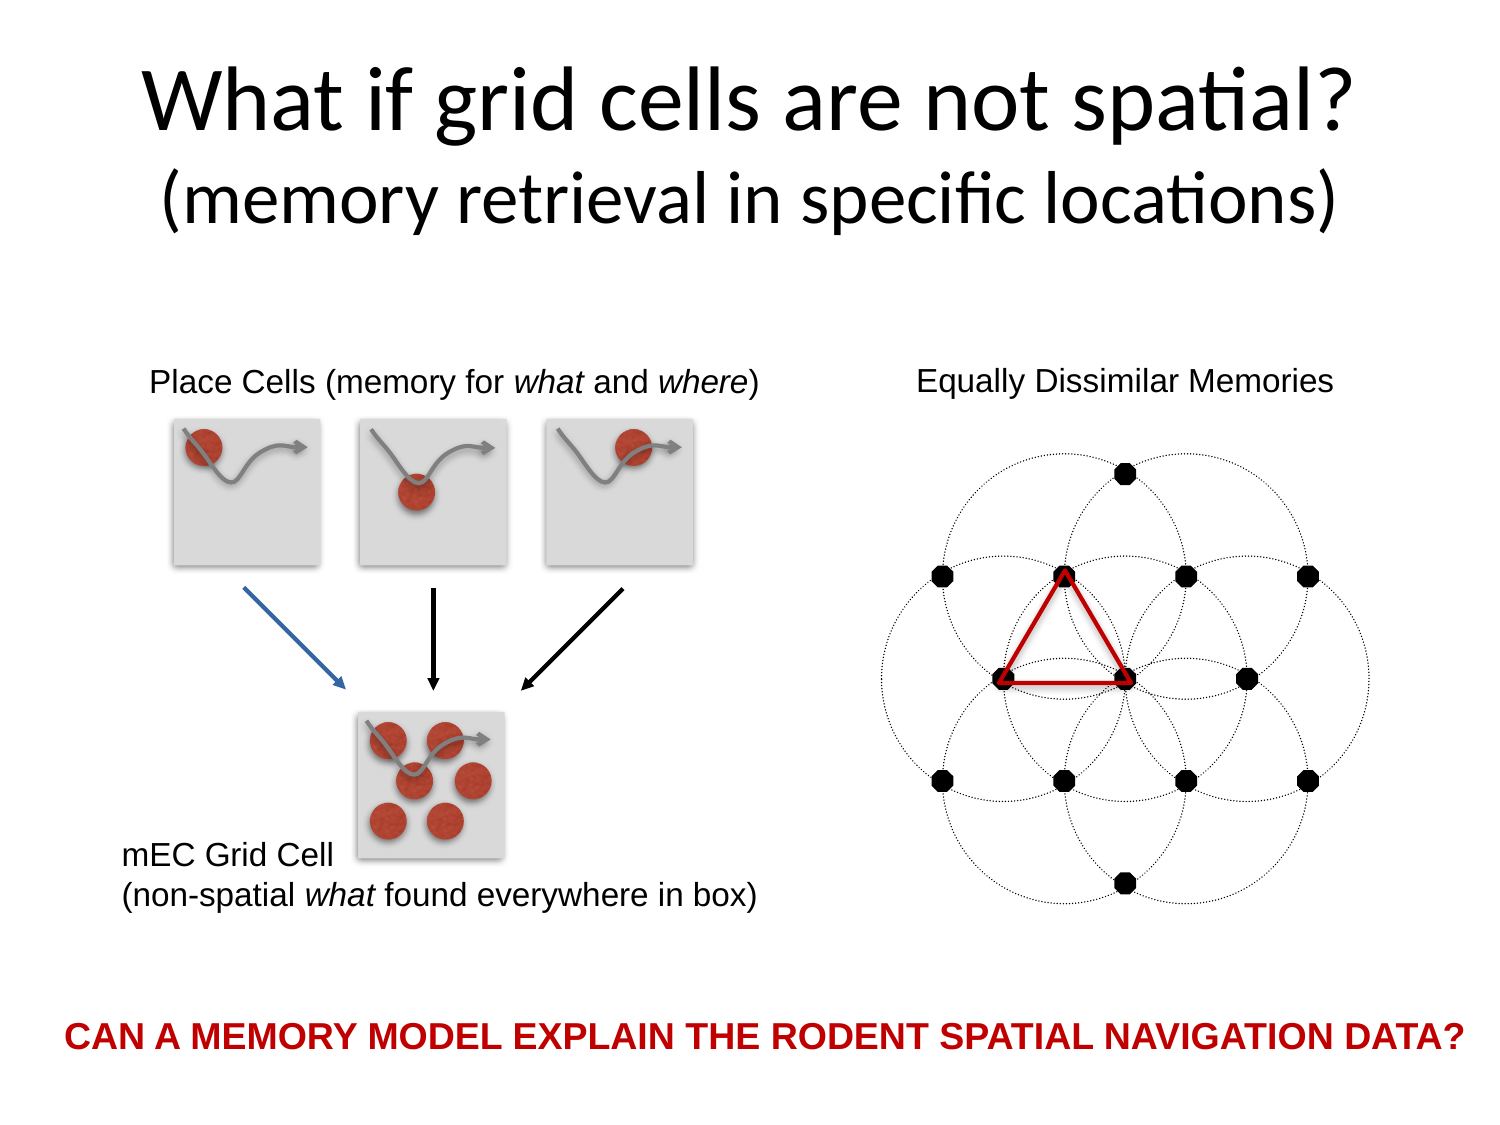

# What if grid cells are not spatial? (memory retrieval in specific locations)
Equally Dissimilar Memories
Place Cells (memory for what and where)

mEC Grid Cell
(non-spatial what found everywhere in box)
CAN A MEMORY MODEL EXPLAIN THE RODENT SPATIAL NAVIGATION DATA?